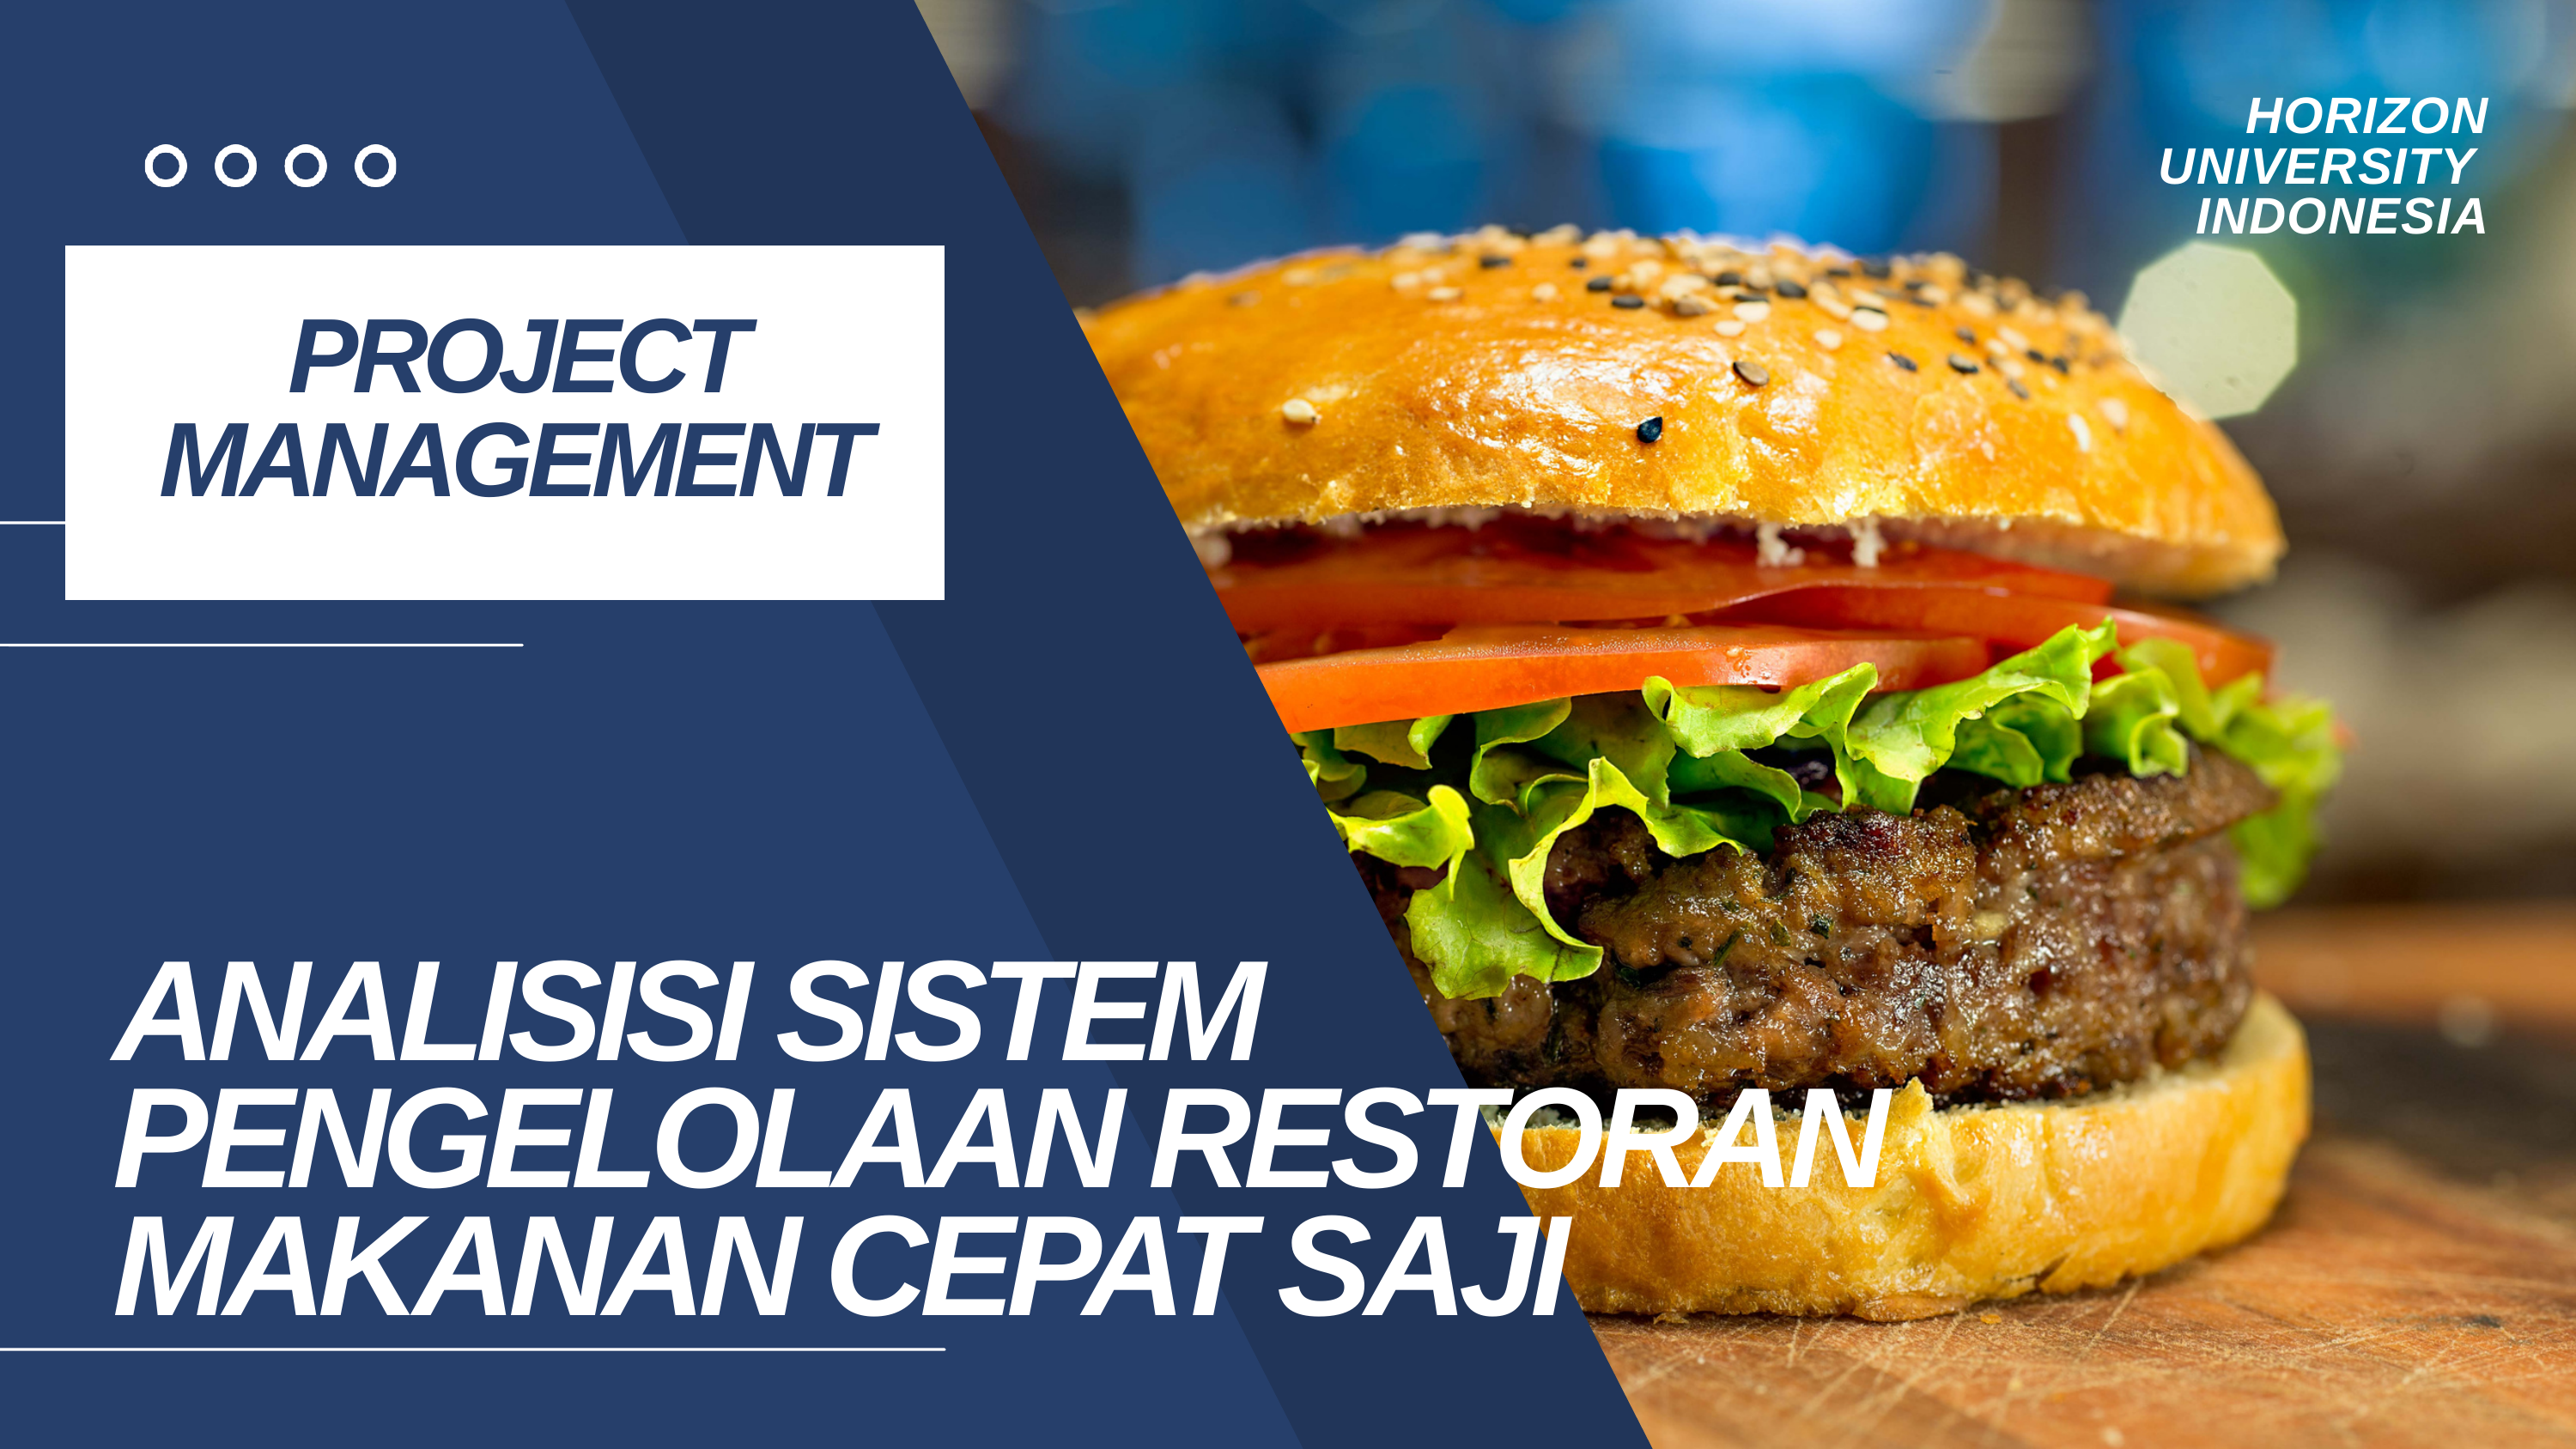

HORIZON UNIVERSITY
INDONESIA

PROJECT MANAGEMENT

ANALISISI SISTEM PENGELOLAAN RESTORAN MAKANAN CEPAT SAJI